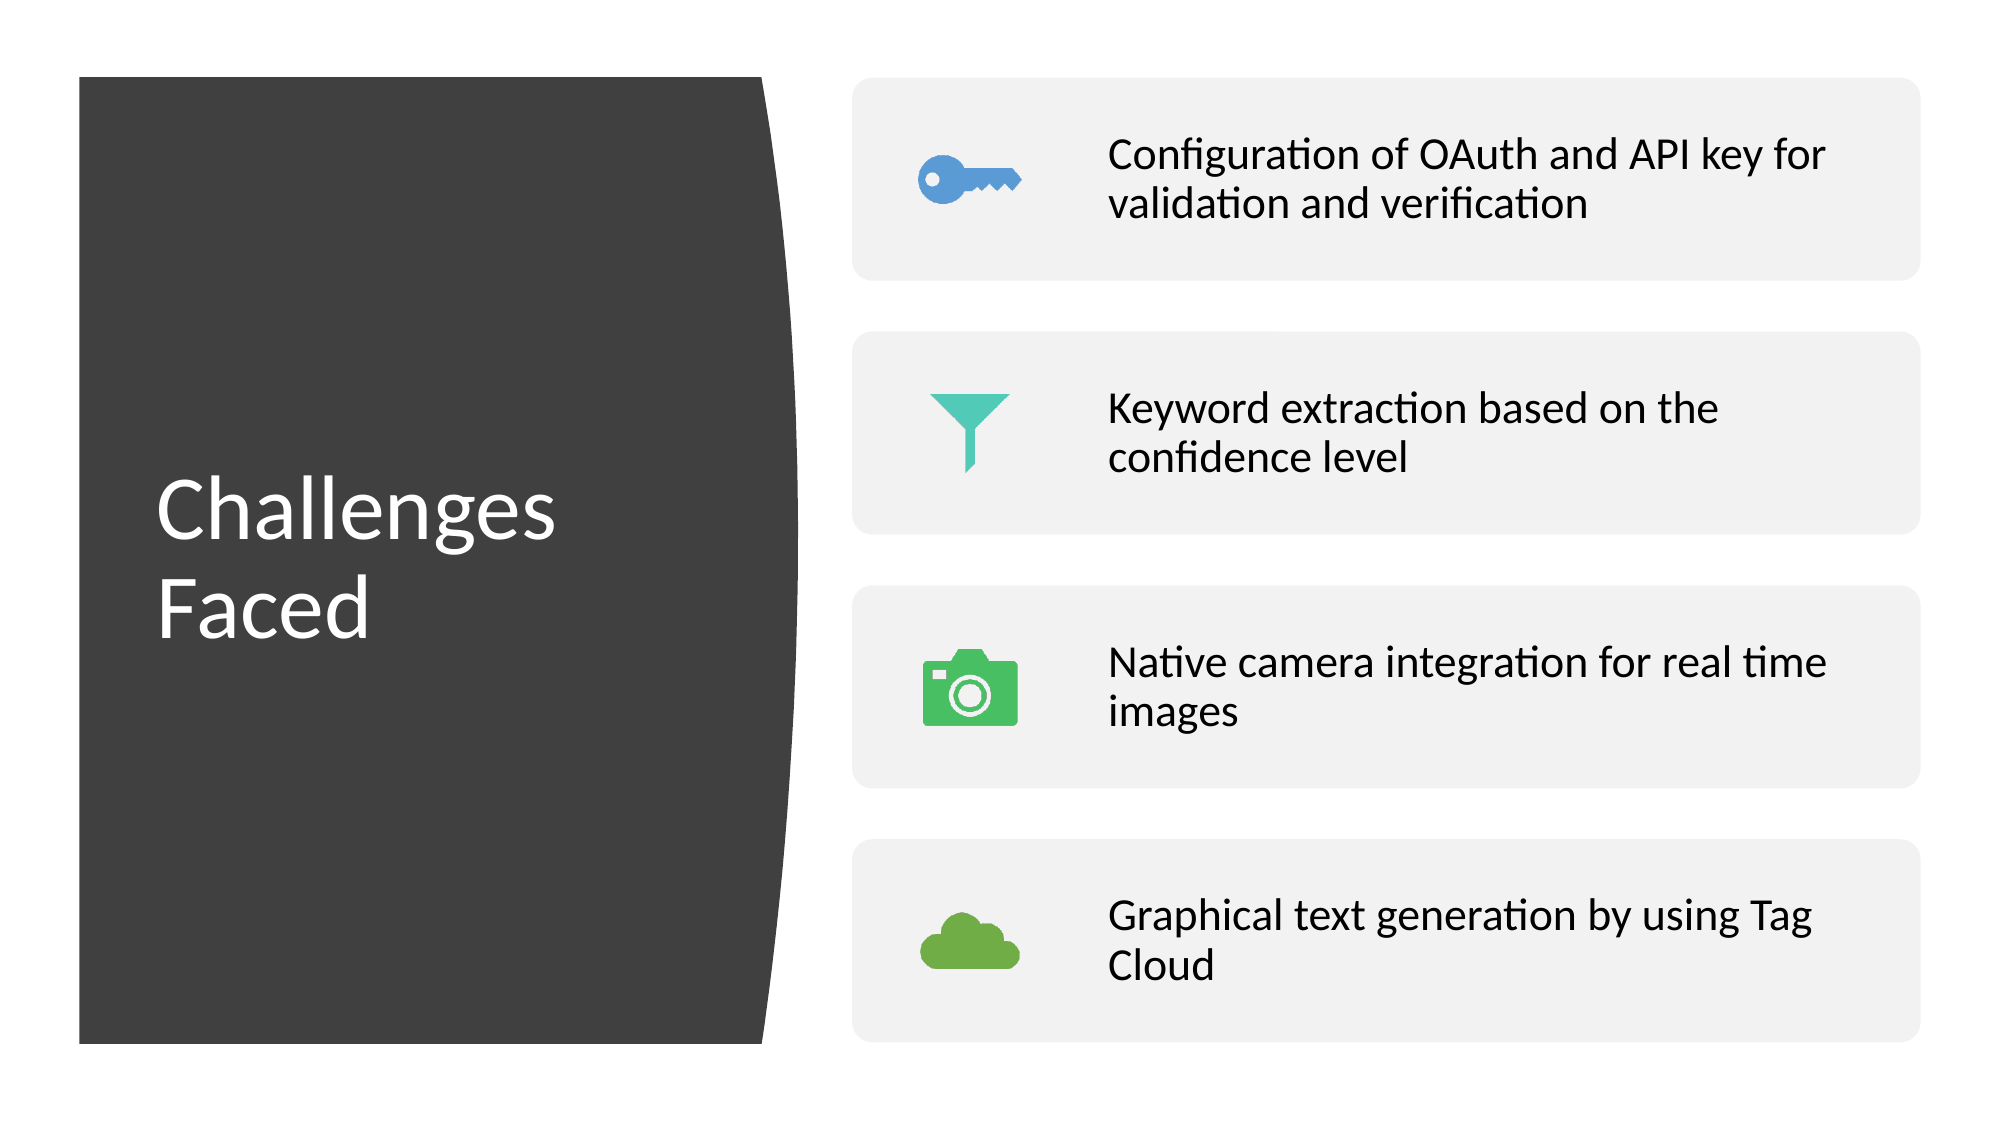

Configuration of OAuth and API key for validation and verification
Keyword extraction based on the confidence level
Native camera integration for real time images
Graphical text generation by using Tag Cloud

# Challenges Faced